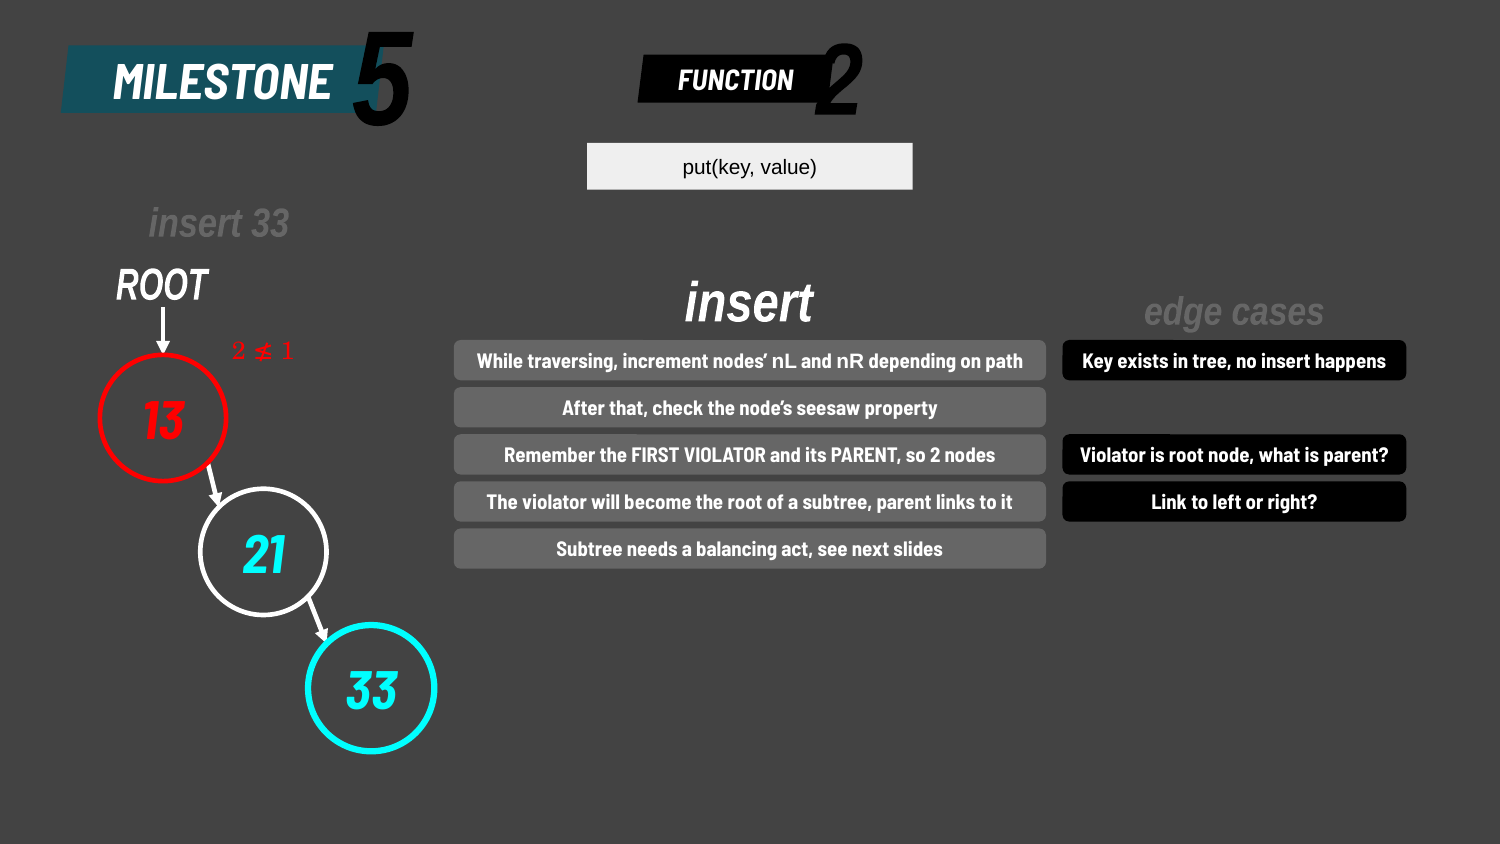

5
2
MILESTONE
FUNCTION
put(key, value)
insert 33
ROOT
insert
edge cases
2 ≰ 1
While traversing, increment nodes’ nL and nR depending on path
Key exists in tree, no insert happens
13
After that, check the node’s seesaw property
Remember the FIRST VIOLATOR and its PARENT, so 2 nodes
Violator is root node, what is parent?
The violator will become the root of a subtree, parent links to it
Link to left or right?
21
Subtree needs a balancing act, see next slides
33